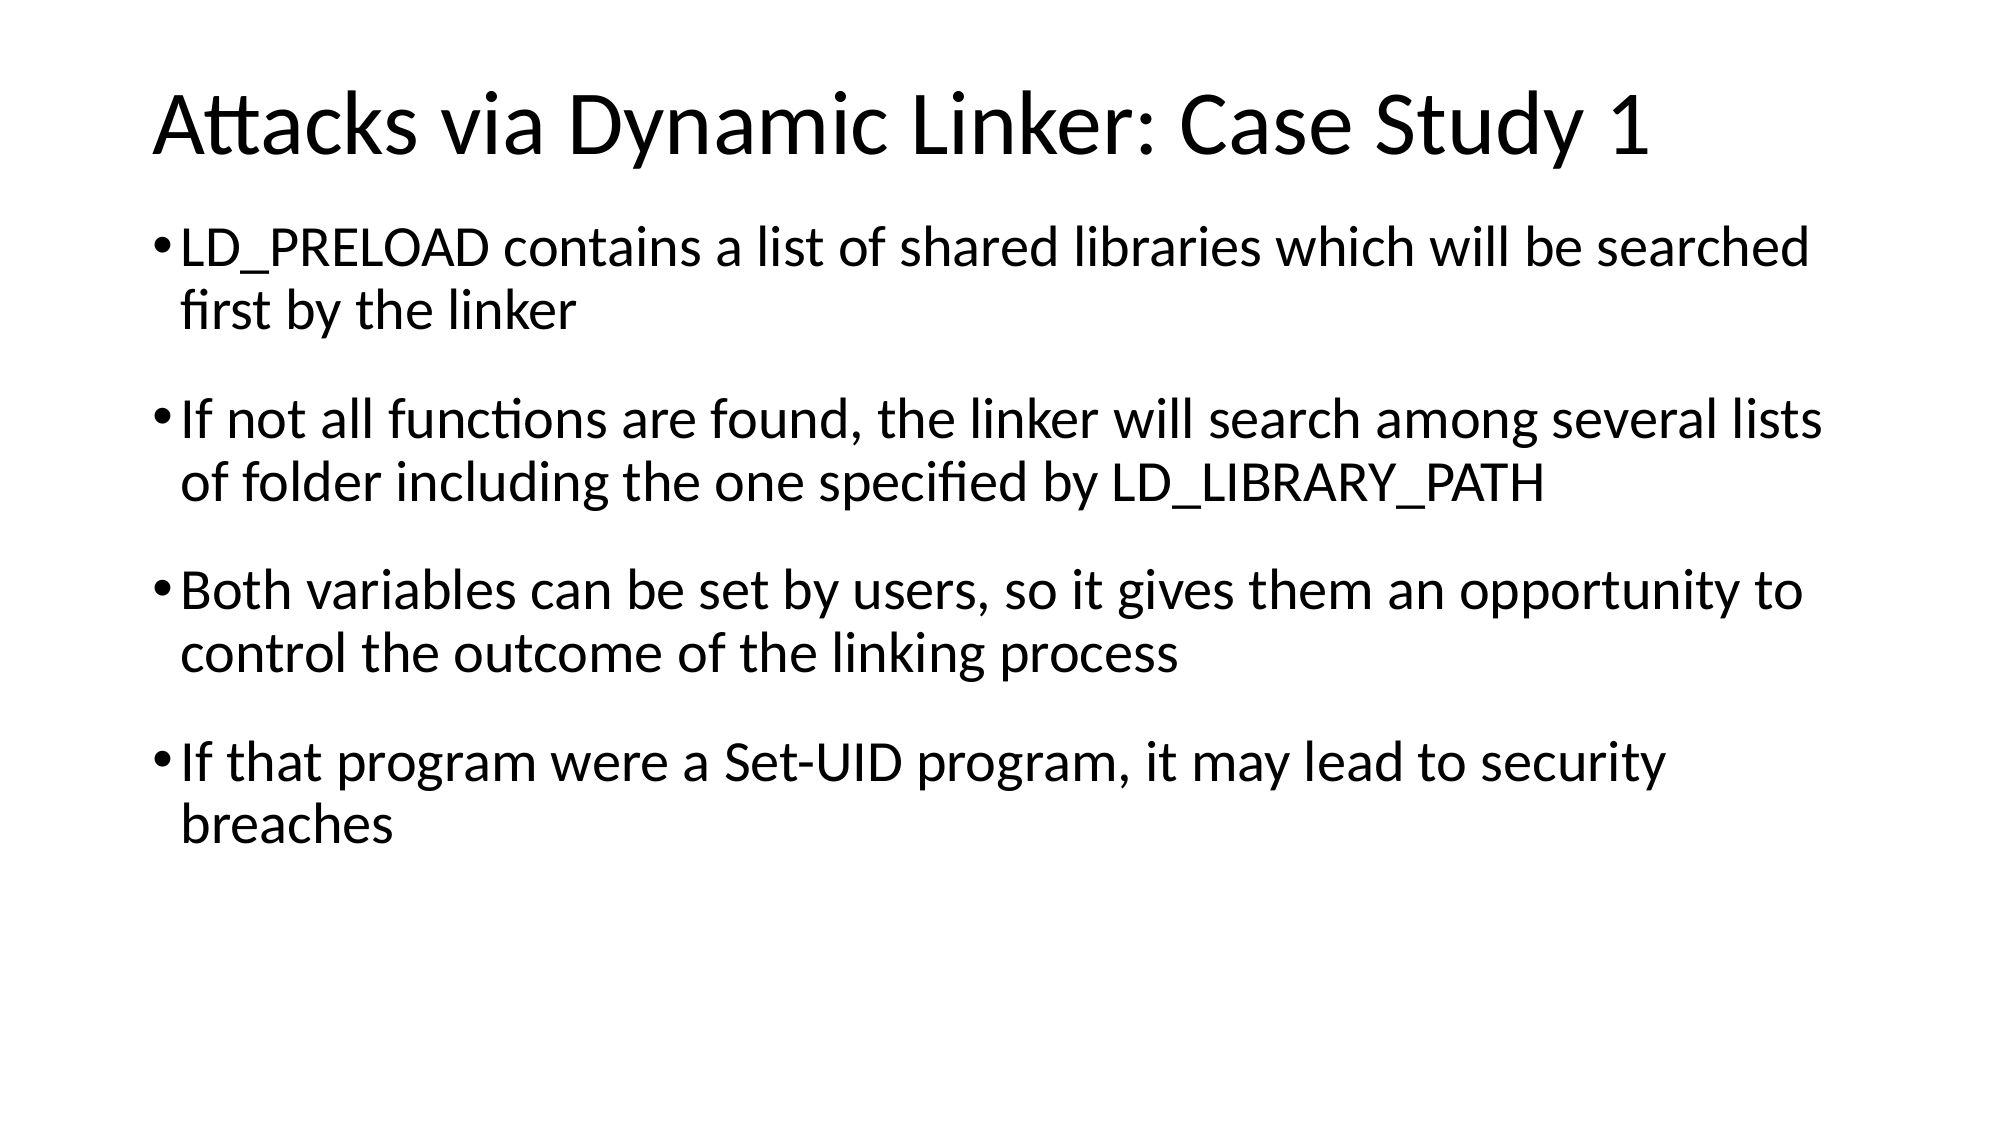

# Attacks via Dynamic Linker: Case Study 1
LD_PRELOAD contains a list of shared libraries which will be searched first by the linker
If not all functions are found, the linker will search among several lists of folder including the one specified by LD_LIBRARY_PATH
Both variables can be set by users, so it gives them an opportunity to control the outcome of the linking process
If that program were a Set-UID program, it may lead to security breaches